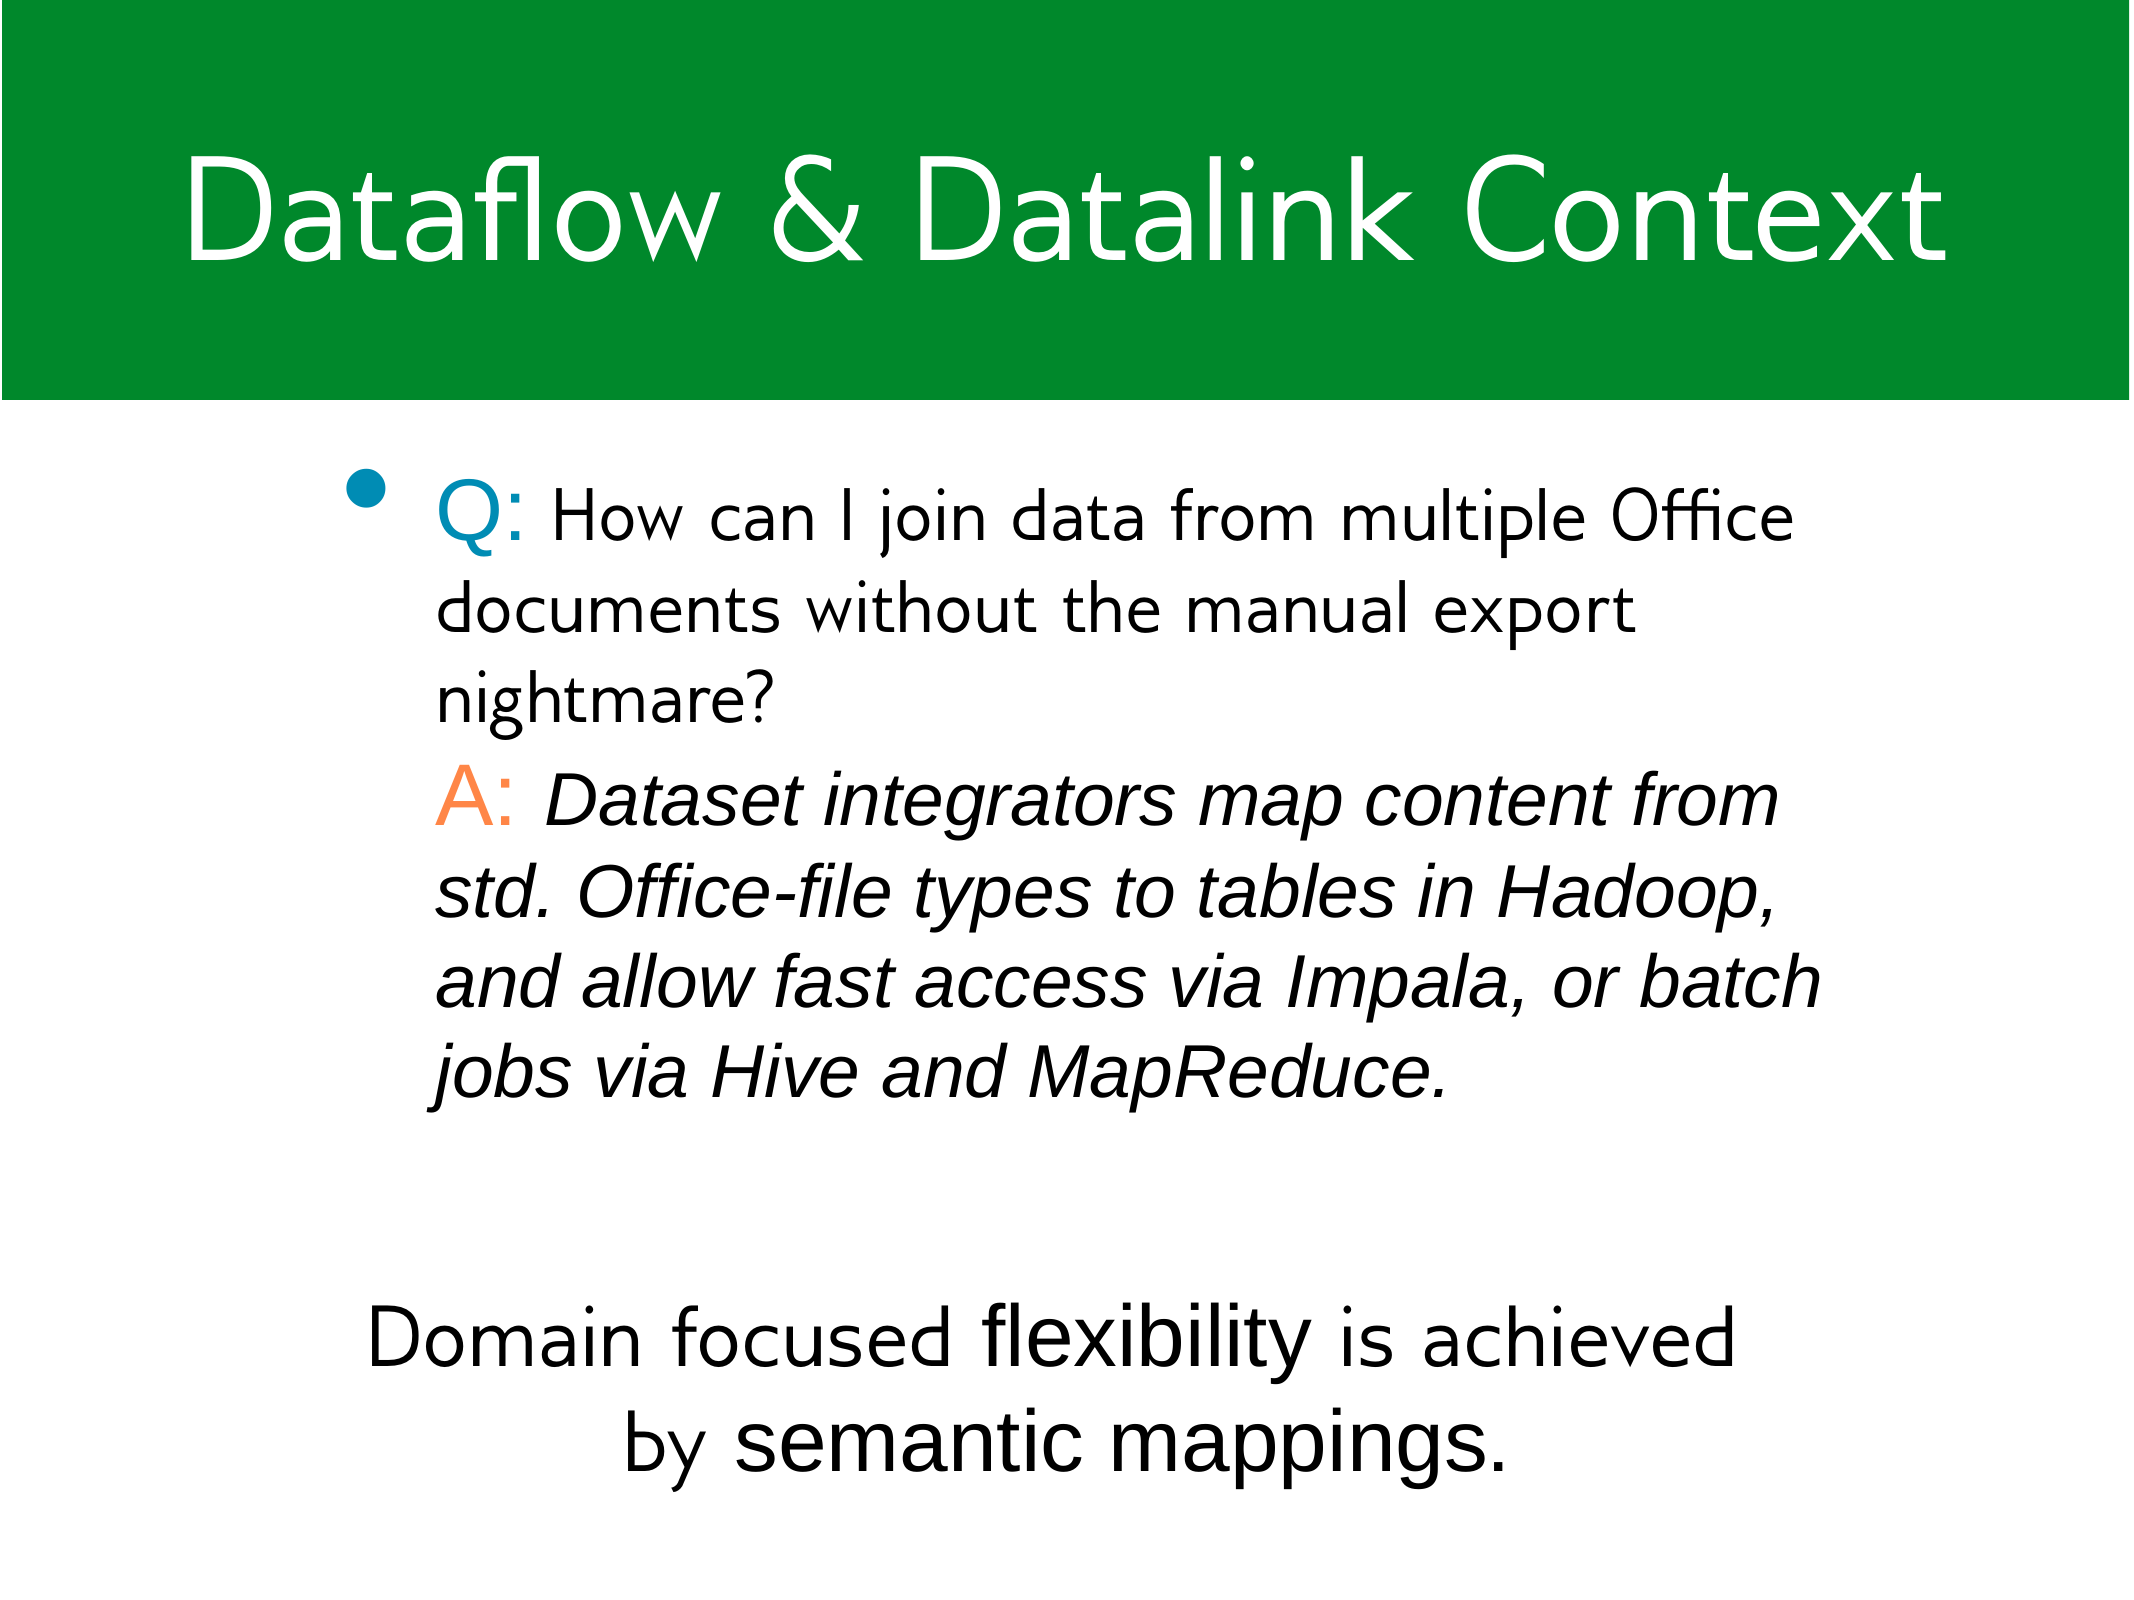

# Dataflow & Datalink Context
Q: How can I join data from multiple Office documents without the manual export nightmare?
A: Dataset integrators map content from std. Office-file types to tables in Hadoop, and allow fast access via Impala, or batch jobs via Hive and MapReduce.
Domain focused flexibility is achieved
by semantic mappings.